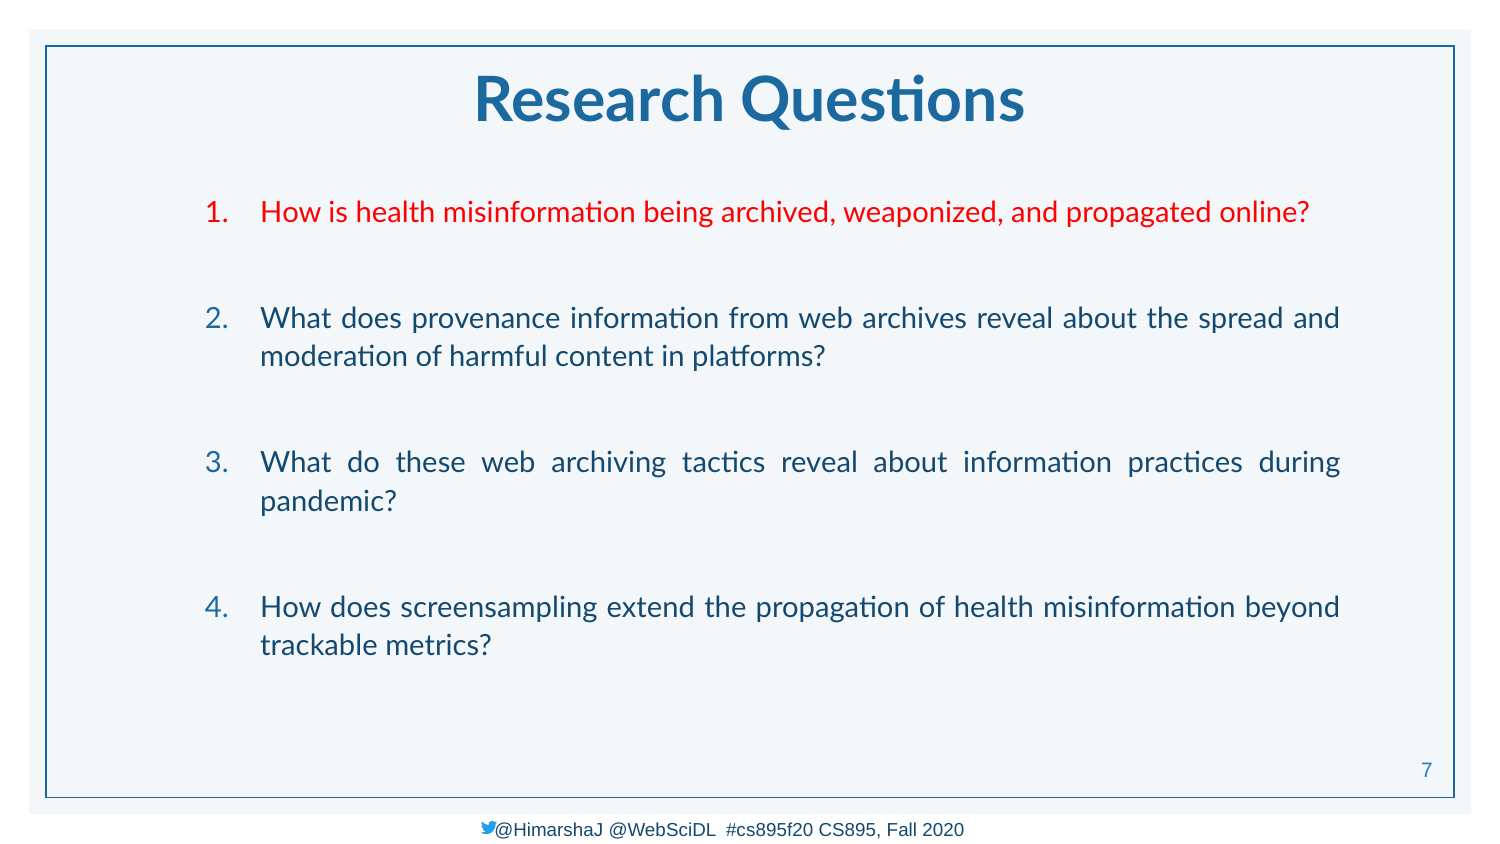

# Research Questions
How is health misinformation being archived, weaponized, and propagated online?

What does provenance information from web archives reveal about the spread and moderation of harmful content in platforms?

What do these web archiving tactics reveal about information practices during pandemic?

How does screensampling extend the propagation of health misinformation beyond trackable metrics?

7